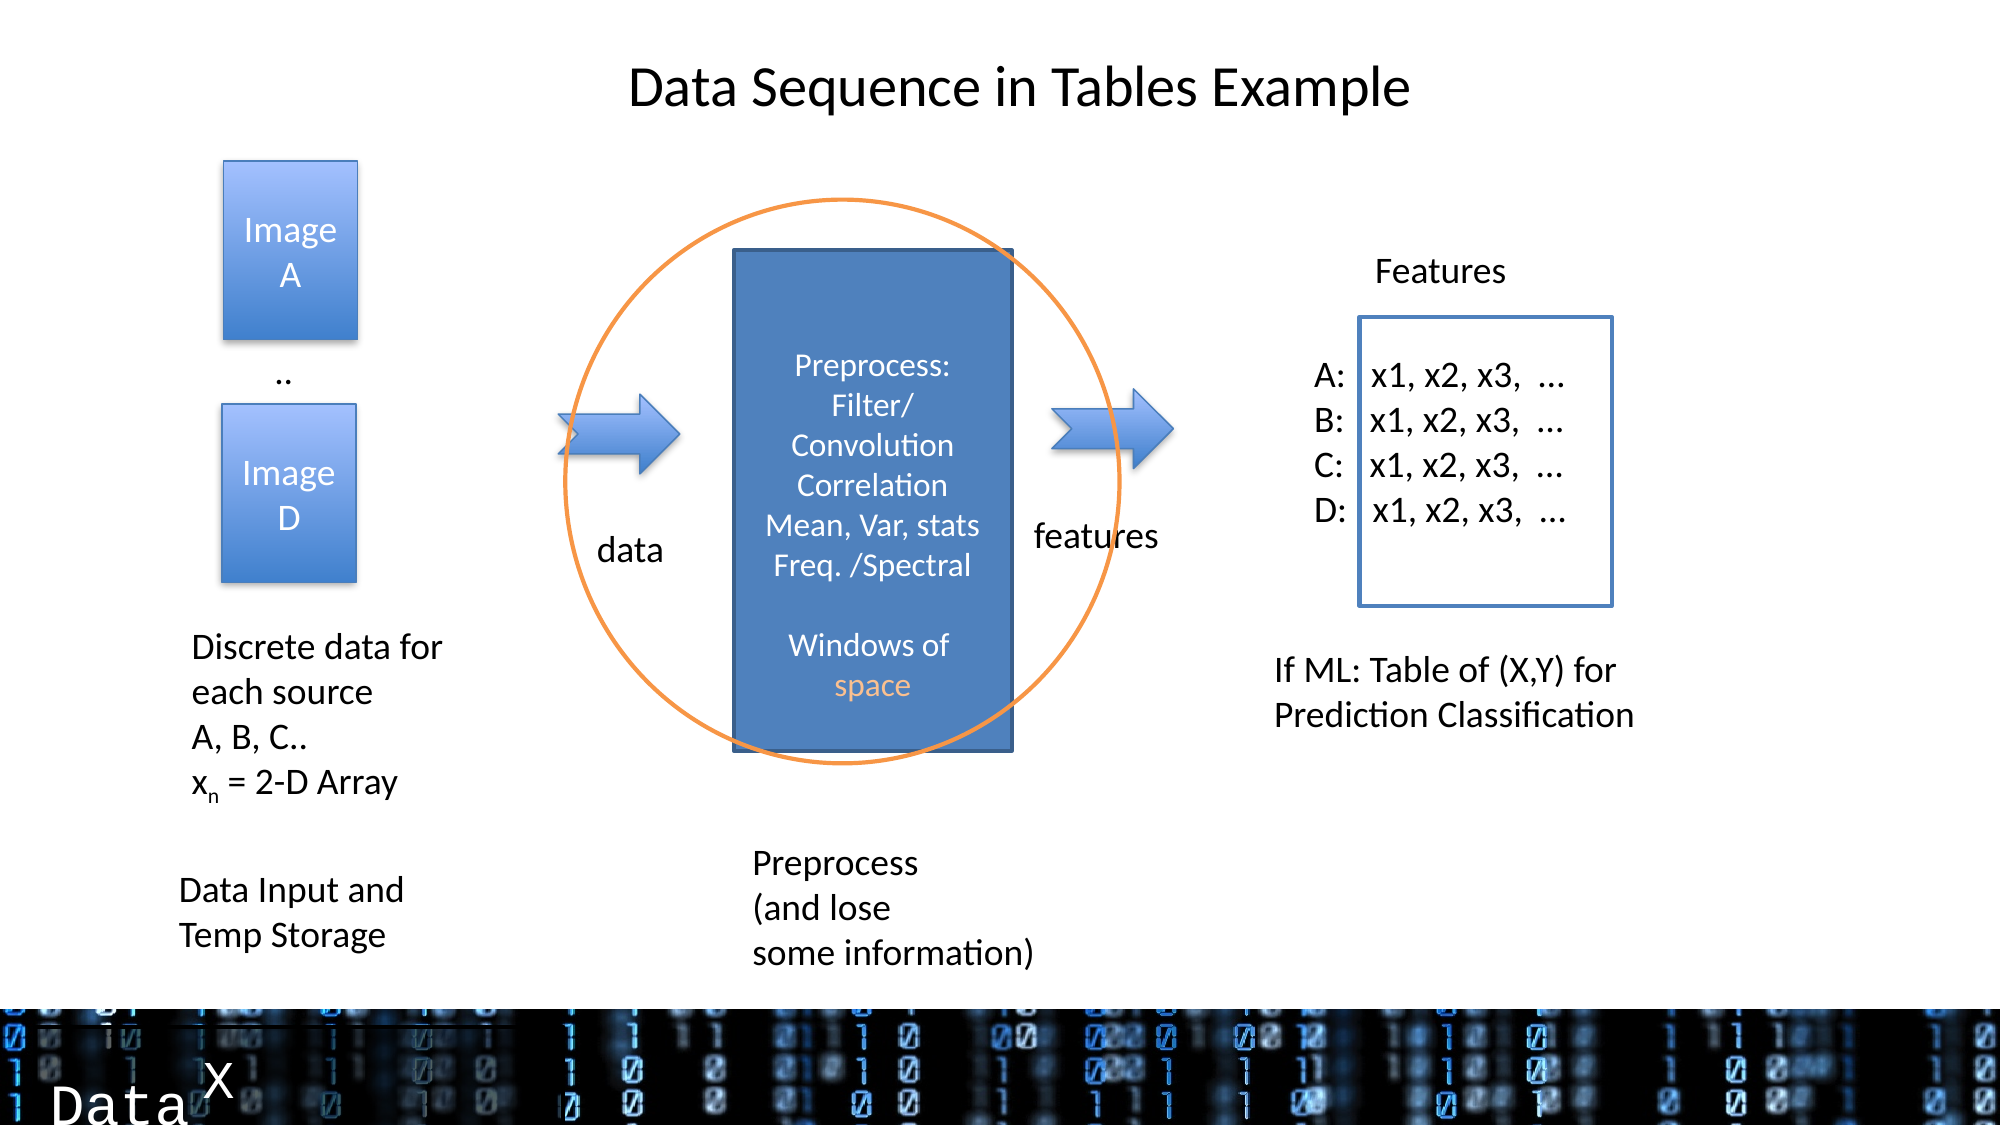

# Data Sequence in Tables Example
Image
A

Features

Preprocess:
Filter/
Convolution
Correlation
Mean, Var, stats
Freq. /Spectral

Windows of
space

..
A:   x1, x2, x3,  …
B:   x1, x2, x3,  …
C:   x1, x2, x3,  …
D:   x1, x2, x3,  …

Image
D
features
data

If ML: Table of (X,Y) for
Prediction Classification

Discrete data for
each source
A, B, C..
xn = 2-D Array
Preprocess
(and lose
some information)
Data Input and
Temp Storage